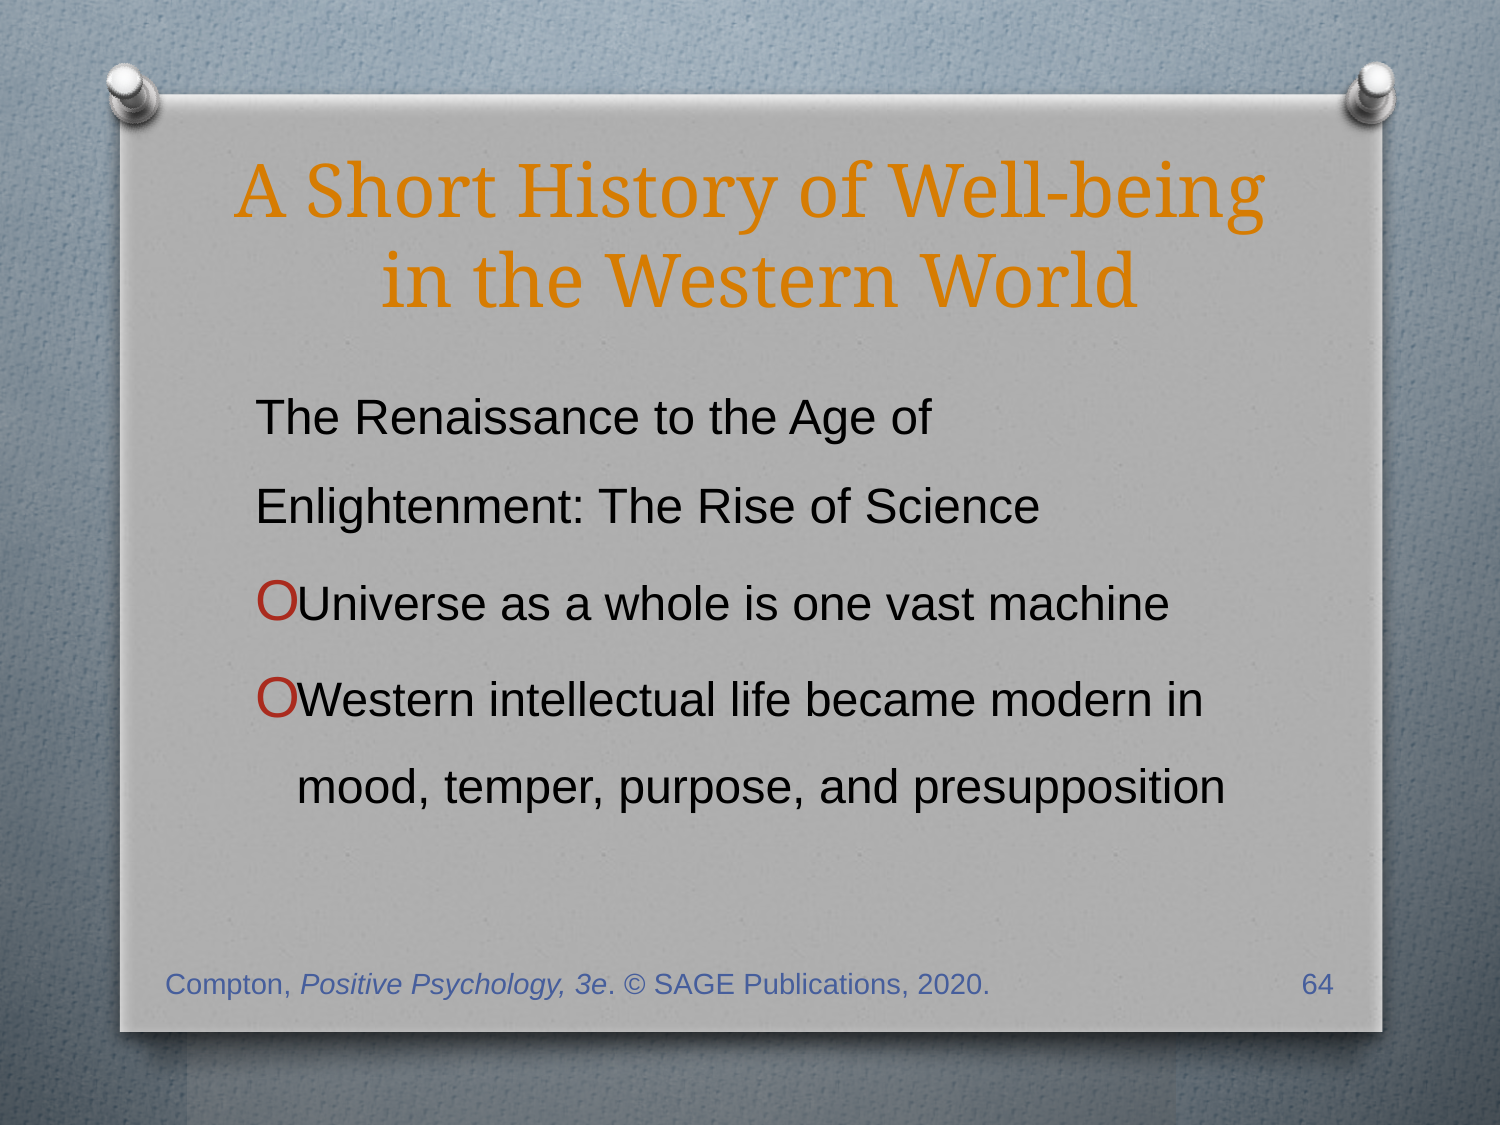

# A Short History of Well-being in the Western World
The Renaissance to the Age of Enlightenment: The Rise of Science
Universe as a whole is one vast machine
Western intellectual life became modern in mood, temper, purpose, and presupposition
Compton, Positive Psychology, 3e. © SAGE Publications, 2020.
64